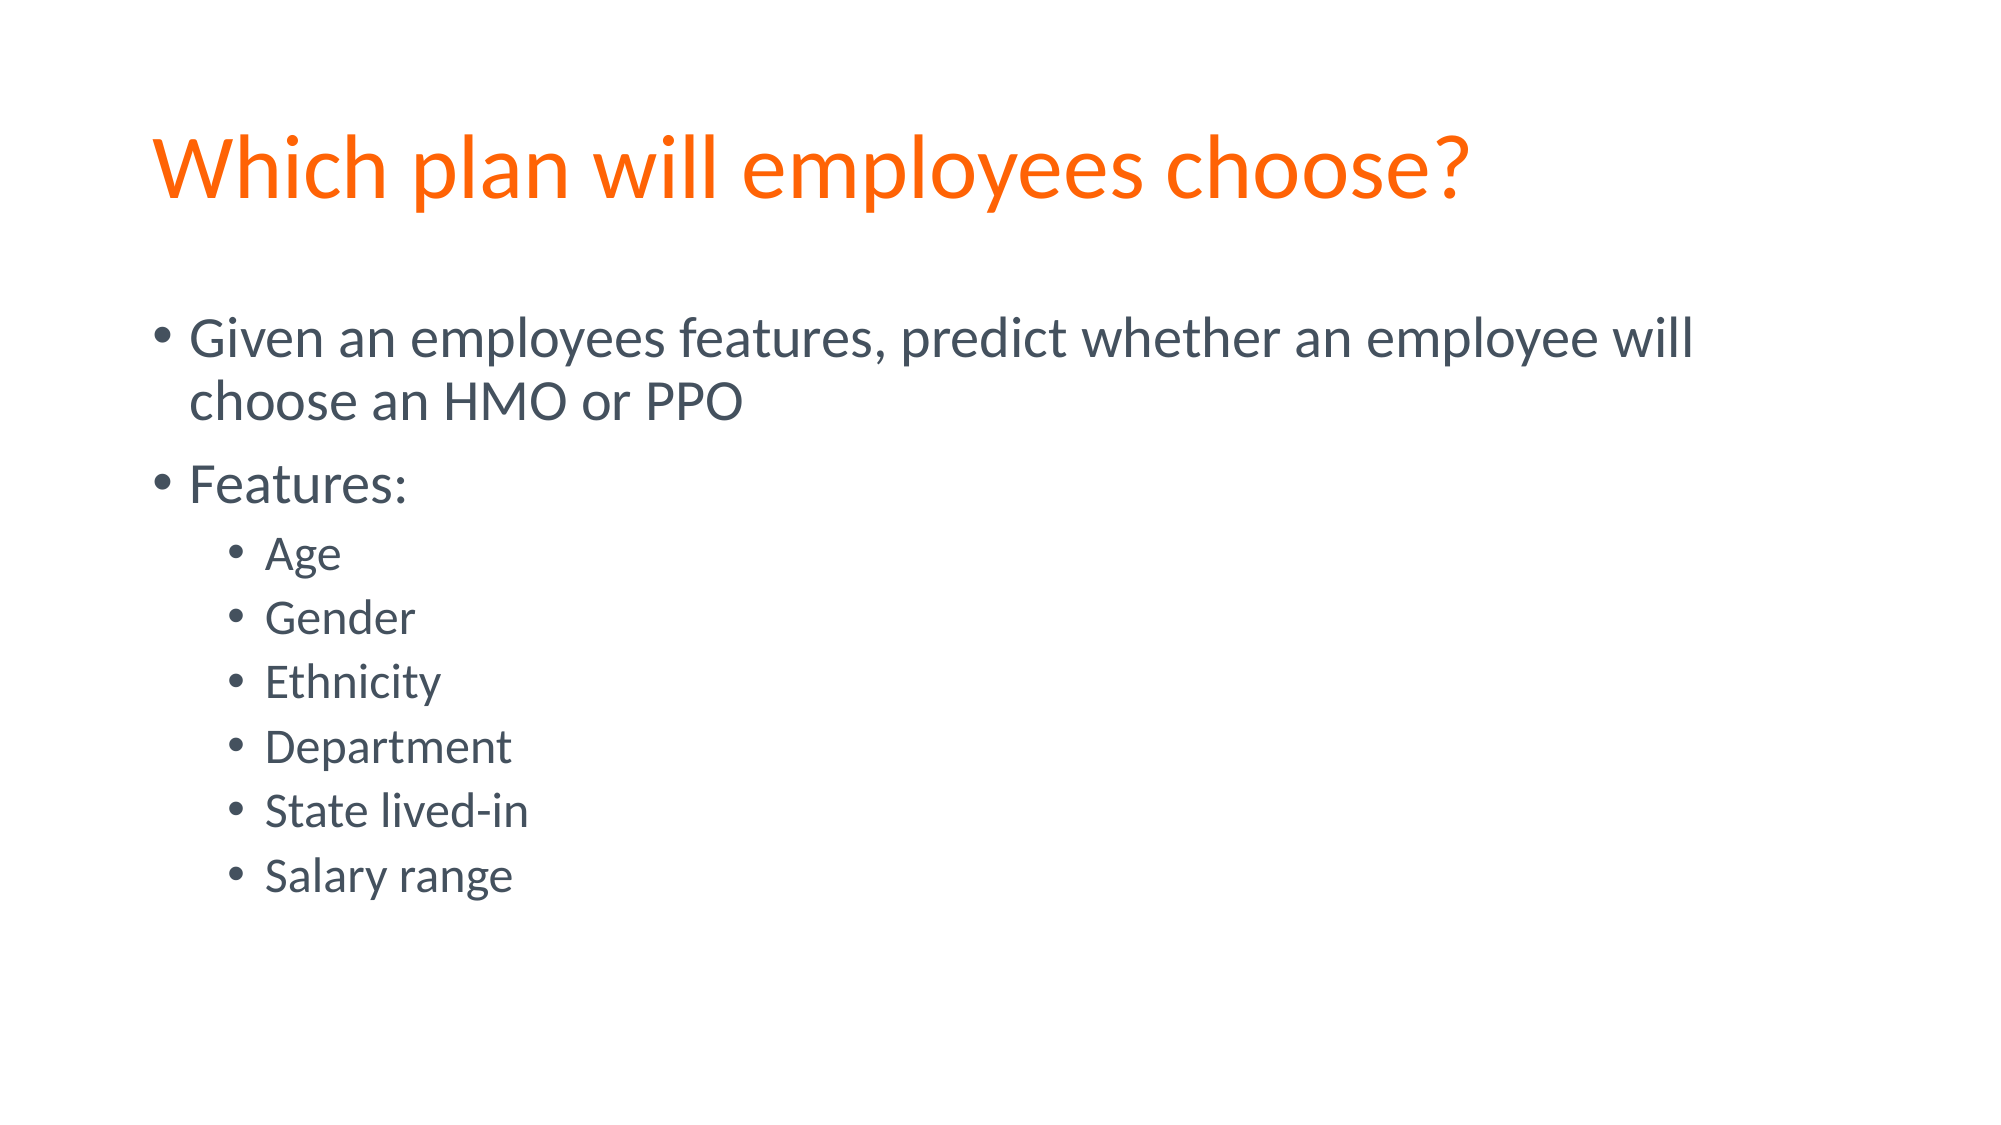

# Which plan will employees choose?
Given an employees features, predict whether an employee will choose an HMO or PPO
Features:
Age
Gender
Ethnicity
Department
State lived-in
Salary range